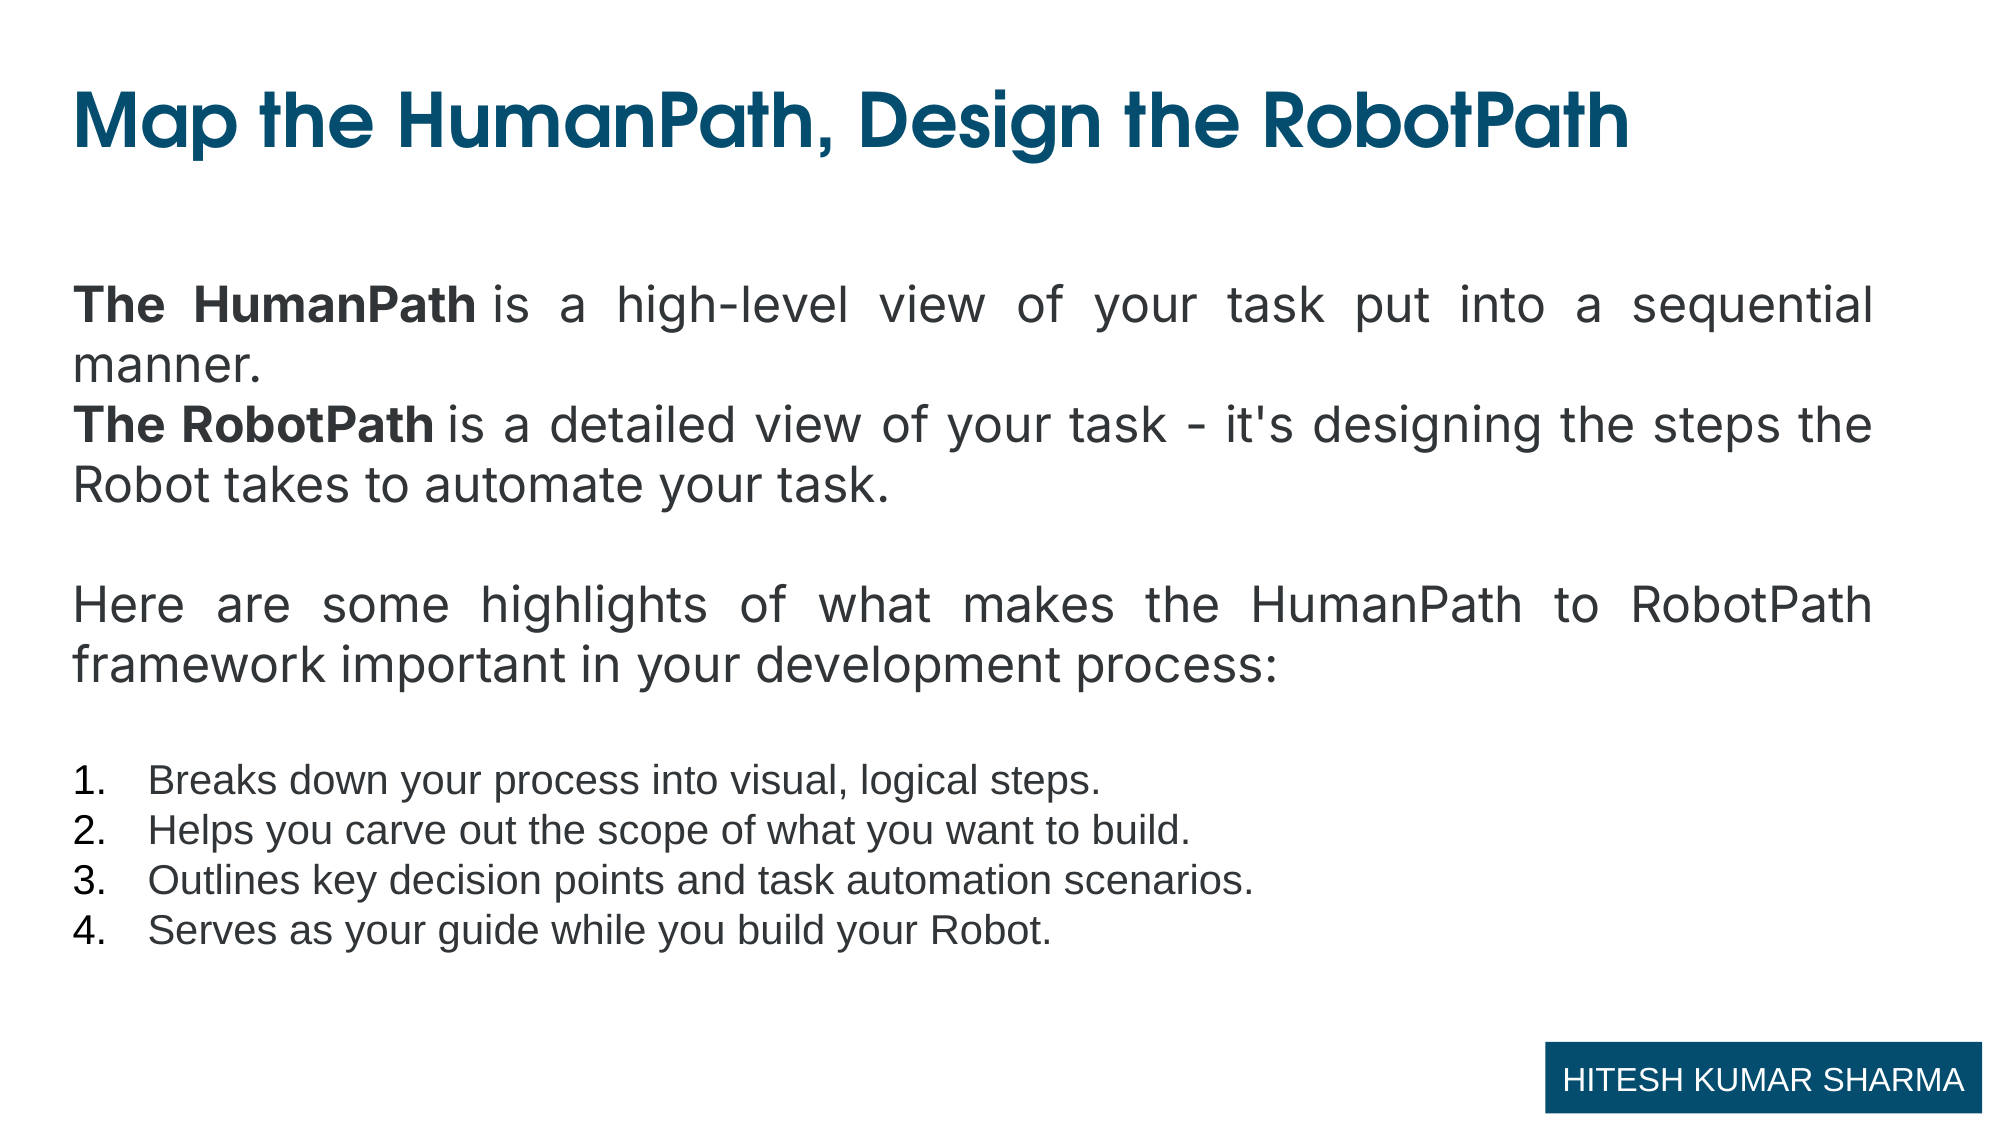

Map the HumanPath, Design the RobotPath

The HumanPath is a high-level view of your task put into a sequential manner.
The RobotPath is a detailed view of your task - it's designing the steps the Robot takes to automate your task.

Here are some highlights of what makes the HumanPath to RobotPath framework important in your development process:

Breaks down your process into visual, logical steps.
Helps you carve out the scope of what you want to build.
Outlines key decision points and task automation scenarios.
Serves as your guide while you build your Robot.

HITESH KUMAR SHARMA
11/1/2022
11